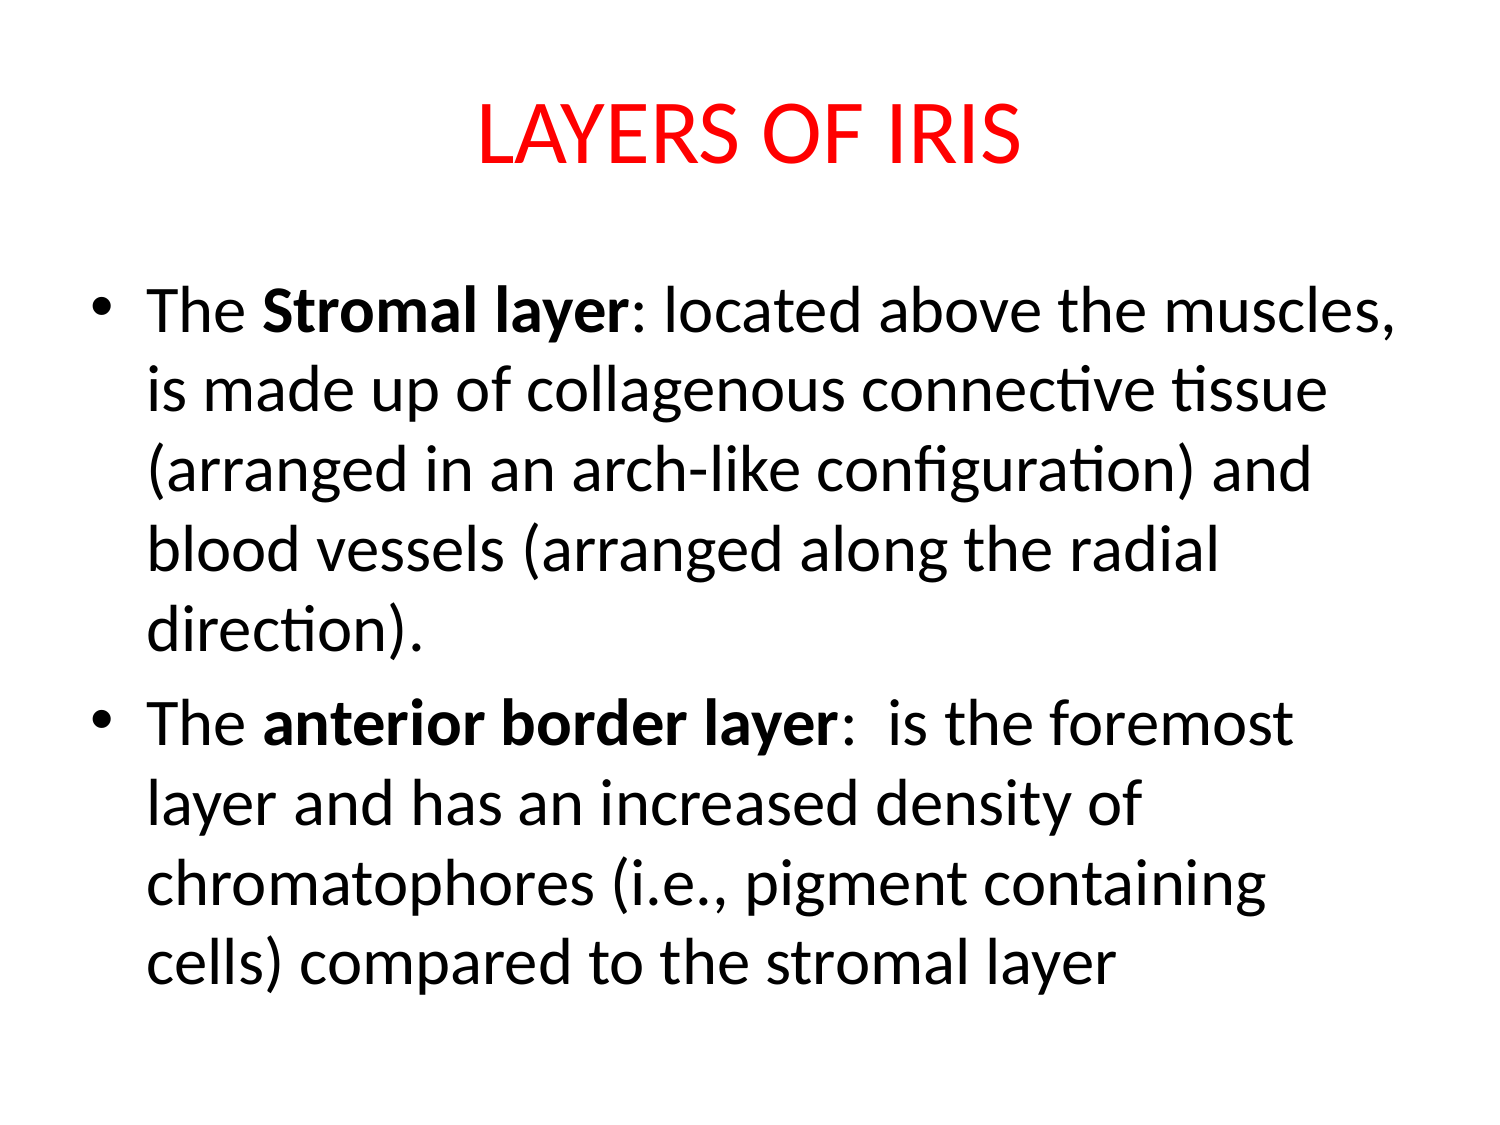

# LAYERS OF IRIS

The Stromal layer: located above the muscles, is made up of collagenous connective tissue (arranged in an arch-like configuration) and blood vessels (arranged along the radial direction).
The anterior border layer:  is the foremost layer and has an increased density of chromatophores (i.e., pigment containing cells) compared to the stromal layer